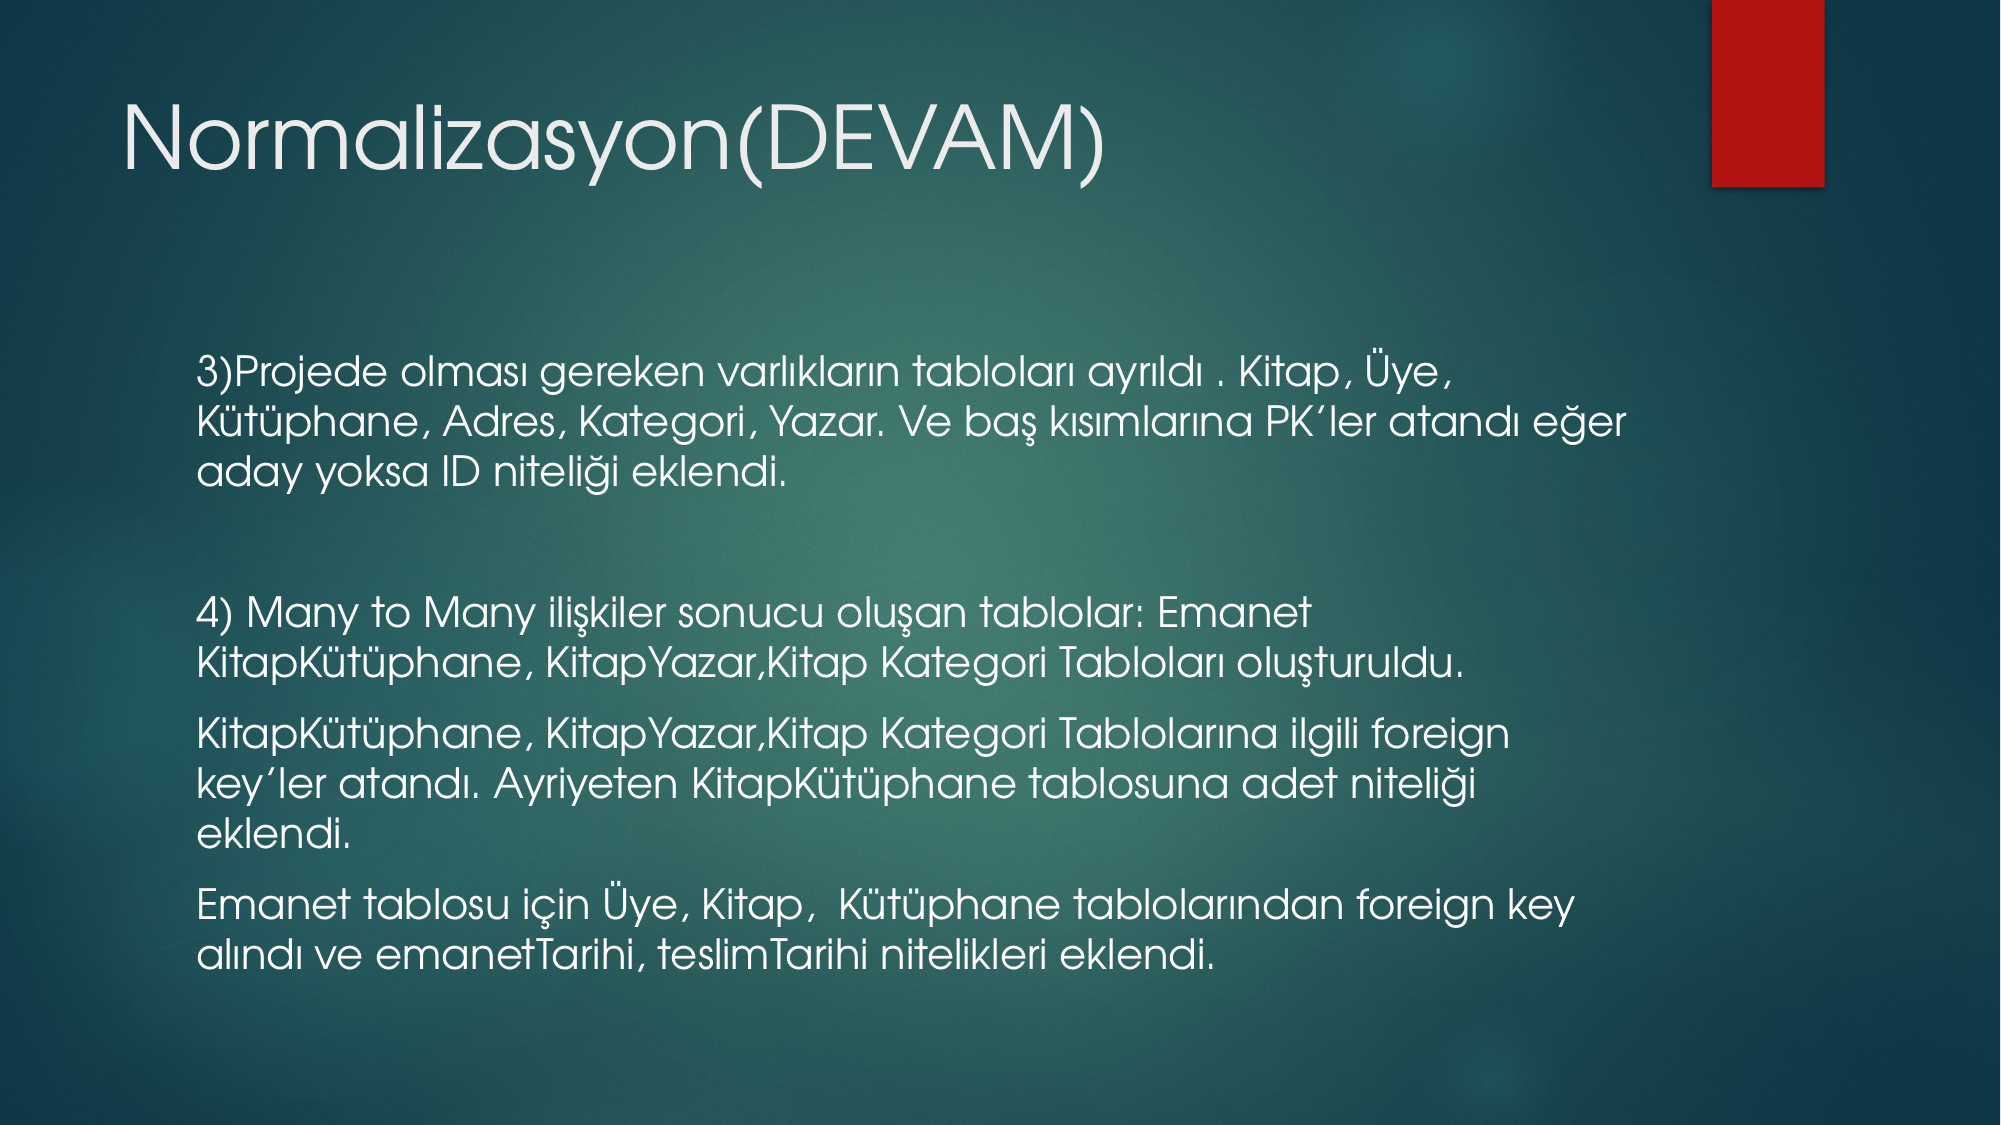

# Normalizasyon(DEVAM)
3)Projede olması gereken varlıkların tabloları ayrıldı . Kitap, Üye, Kütüphane, Adres, Kategori, Yazar. Ve baş kısımlarına PK’ler atandı eğer aday yoksa ID niteliği eklendi.

4) Many to Many ilişkiler sonucu oluşan tablolar: Emanet KitapKütüphane, KitapYazar,Kitap Kategori Tabloları oluşturuldu.
KitapKütüphane, KitapYazar,Kitap Kategori Tablolarına ilgili foreign key’ler atandı. Ayriyeten KitapKütüphane tablosuna adet niteliği eklendi.
Emanet tablosu için Üye, Kitap,  Kütüphane tablolarından foreign key alındı ve emanetTarihi, teslimTarihi nitelikleri eklendi.